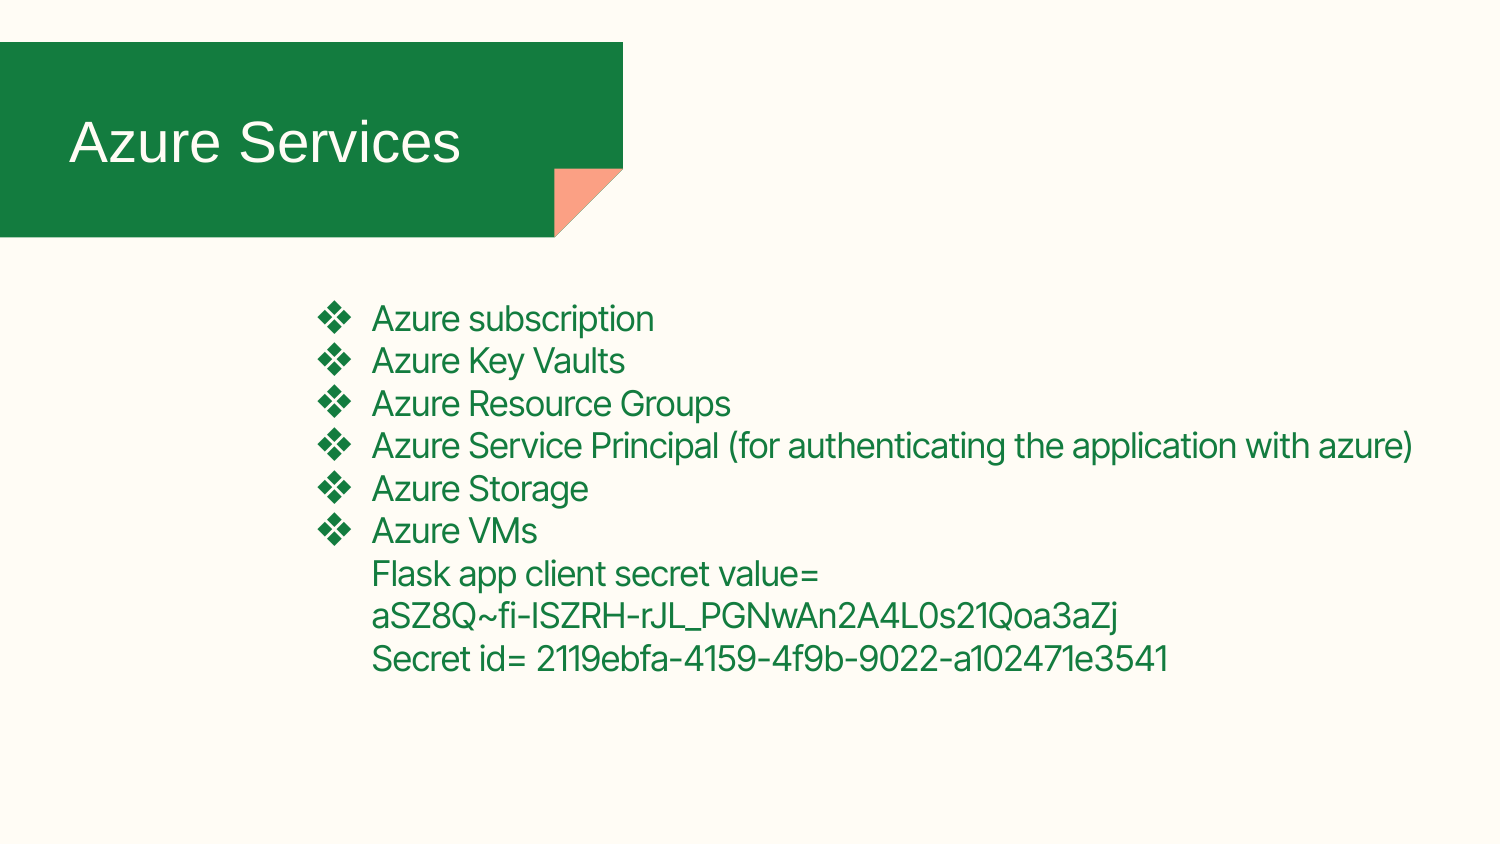

# Azure Services
Azure subscription
Azure Key Vaults
Azure Resource Groups
Azure Service Principal (for authenticating the application with azure)
Azure Storage
Azure VMs
Flask app client secret value=
aSZ8Q~fi-ISZRH-rJL_PGNwAn2A4L0s21Qoa3aZj
Secret id= 2119ebfa-4159-4f9b-9022-a102471e3541